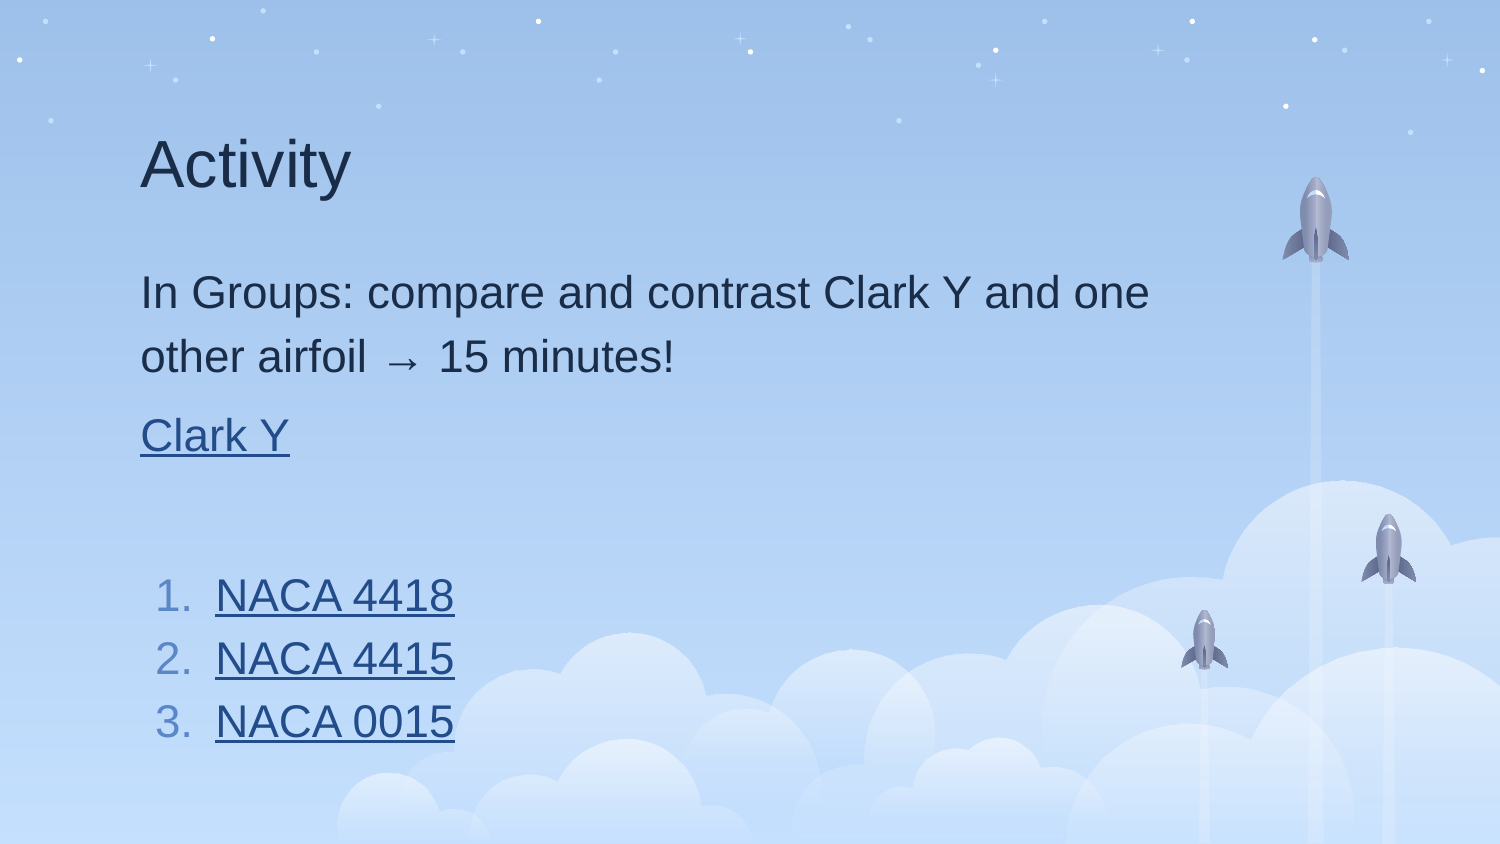

# Activity
In Groups: compare and contrast Clark Y and one other airfoil → 15 minutes!
Clark Y

NACA 4418
NACA 4415
NACA 0015